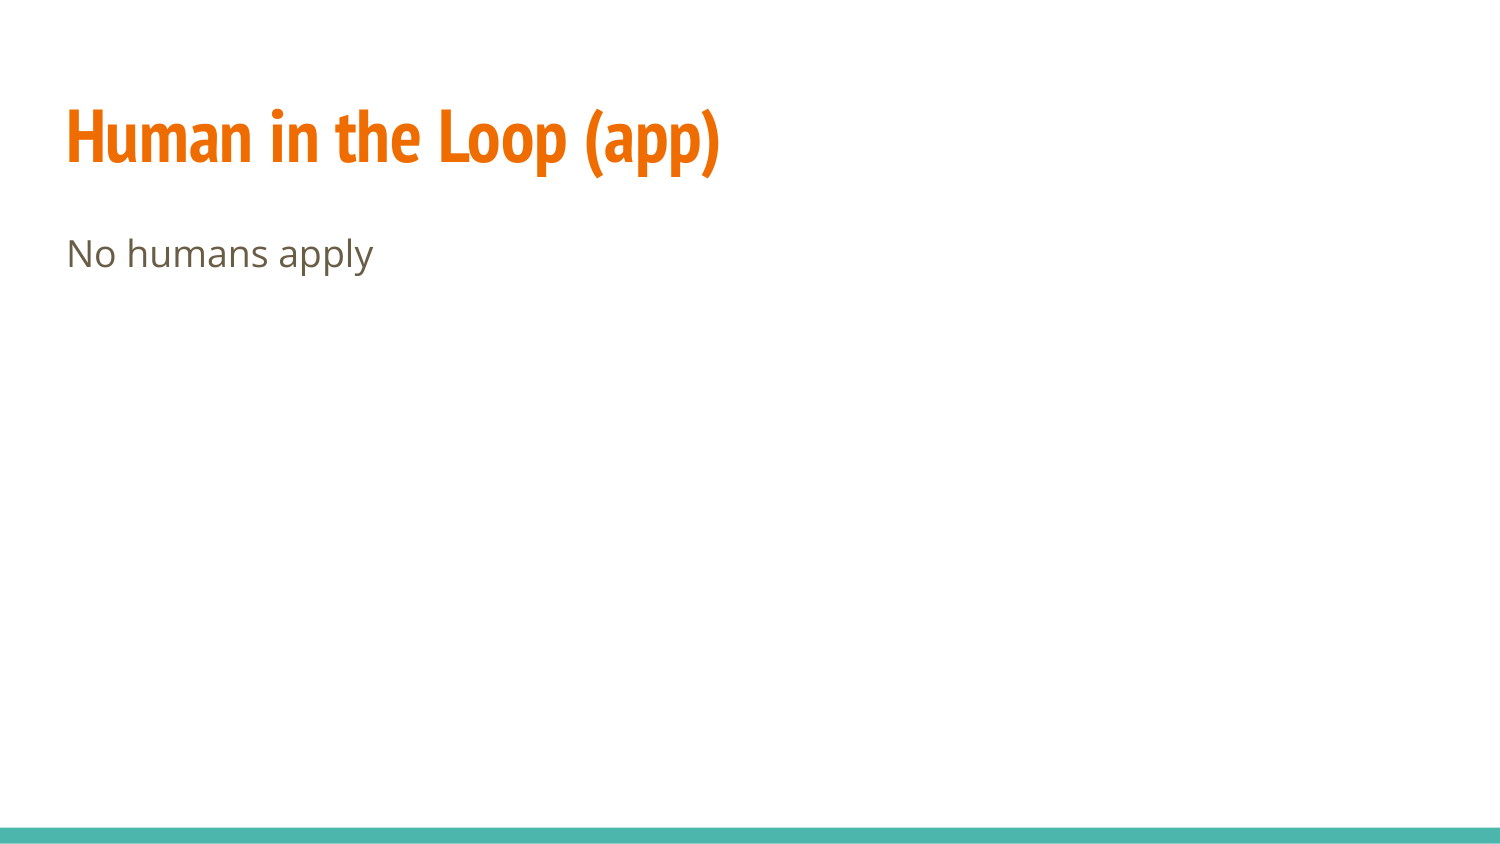

# Human in the Loop (app)
No humans apply